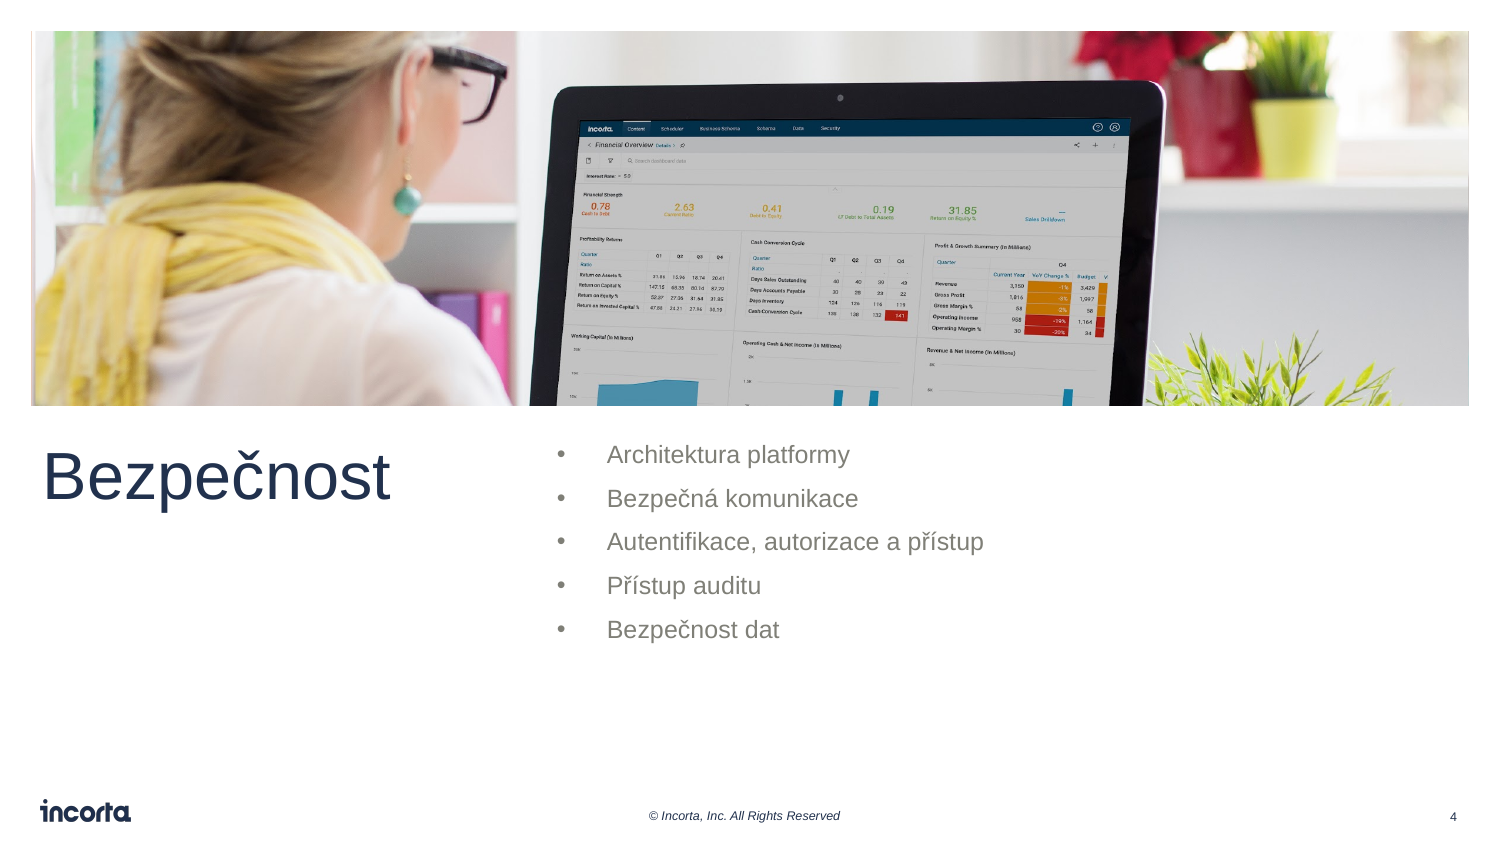

# Bezpečnost
Architektura platformy
Bezpečná komunikace
Autentifikace, autorizace a přístup
Přístup auditu
Bezpečnost dat

4